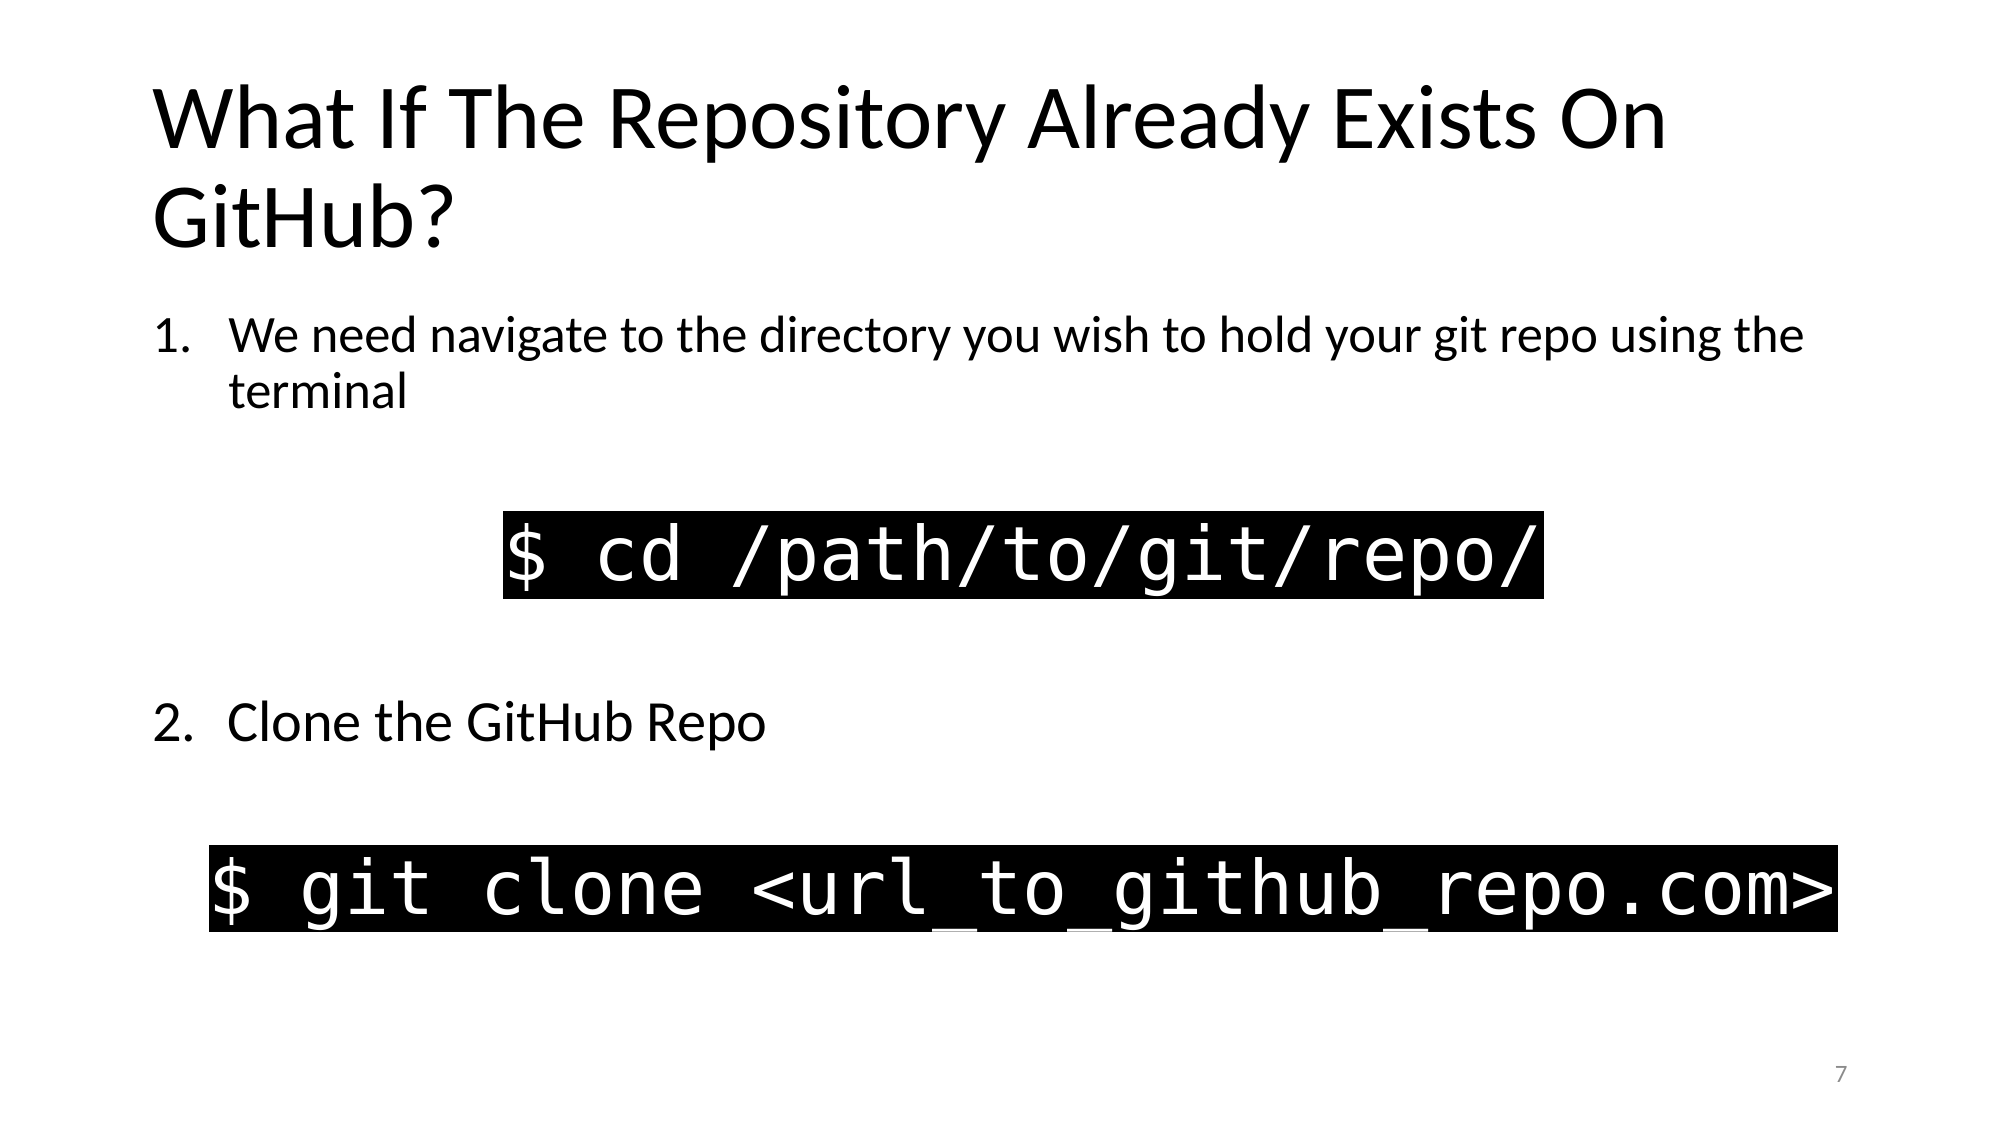

# What If The Repository Already Exists On GitHub?
We need navigate to the directory you wish to hold your git repo using the terminal

$ cd /path/to/git/repo/
Clone the GitHub Repo
$ git clone <url_to_github_repo.com>
7